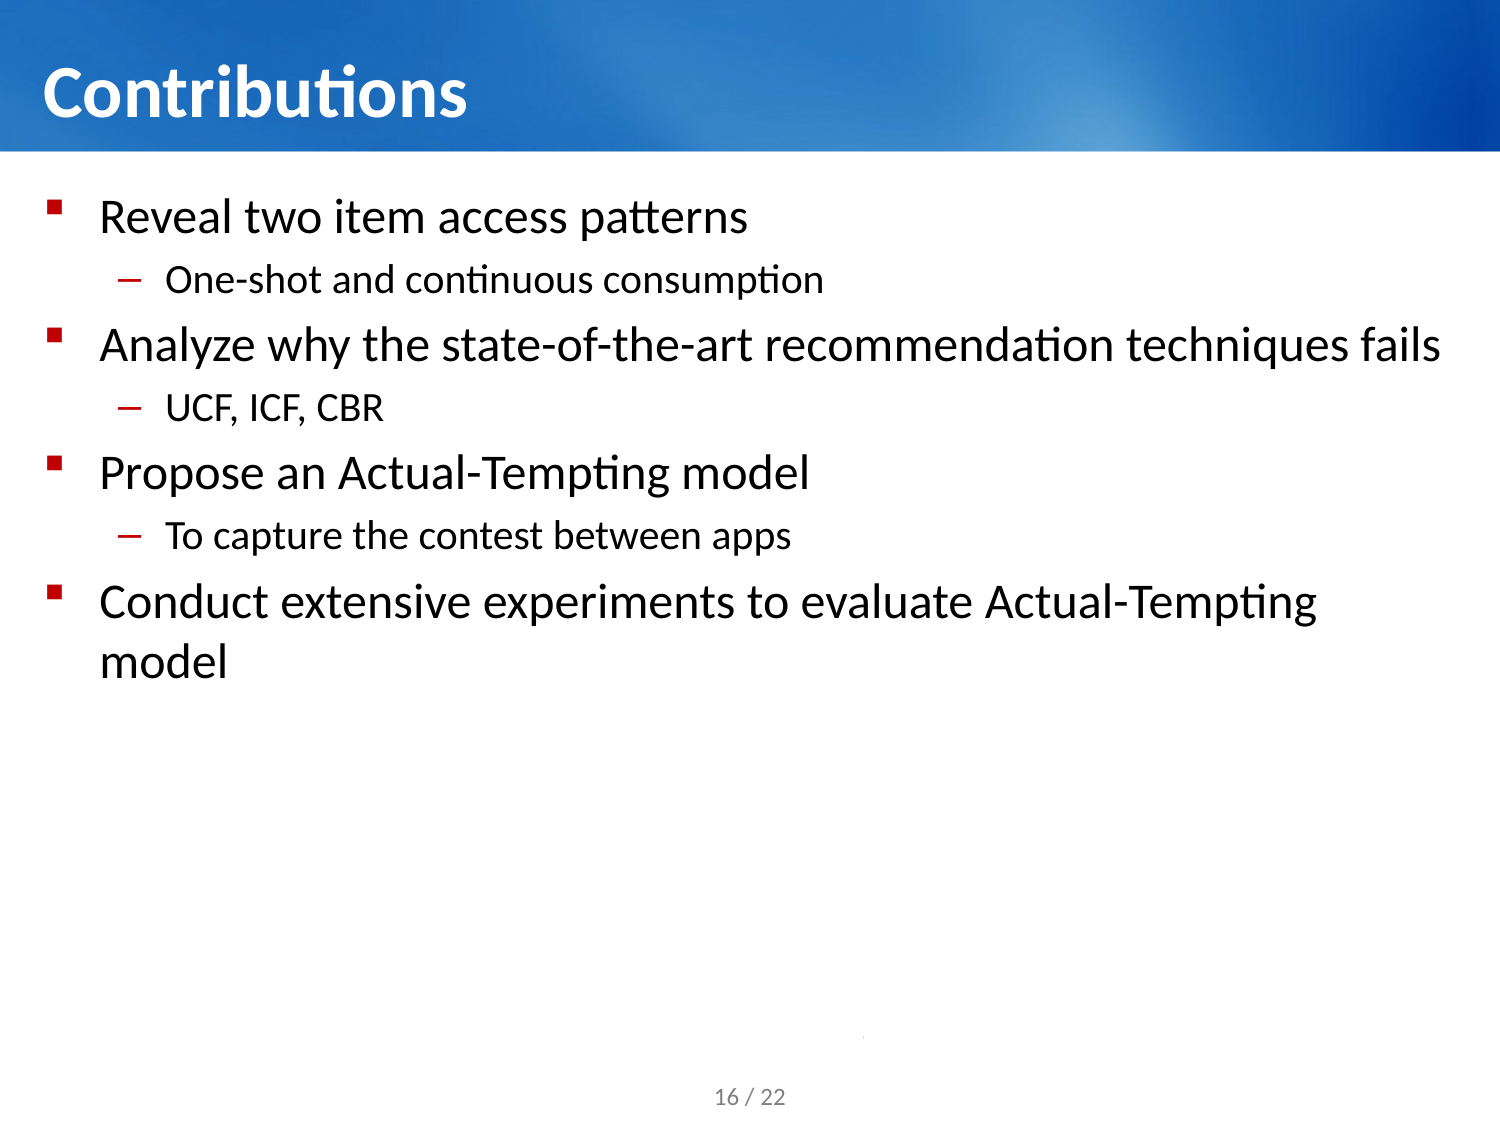

# Contributions
Reveal two item access patterns
One-shot and continuous consumption
Analyze why the state-of-the-art recommendation techniques fails
UCF, ICF, CBR
Propose an Actual-Tempting model
To capture the contest between apps
Conduct extensive experiments to evaluate Actual-Tempting model
16 / 22